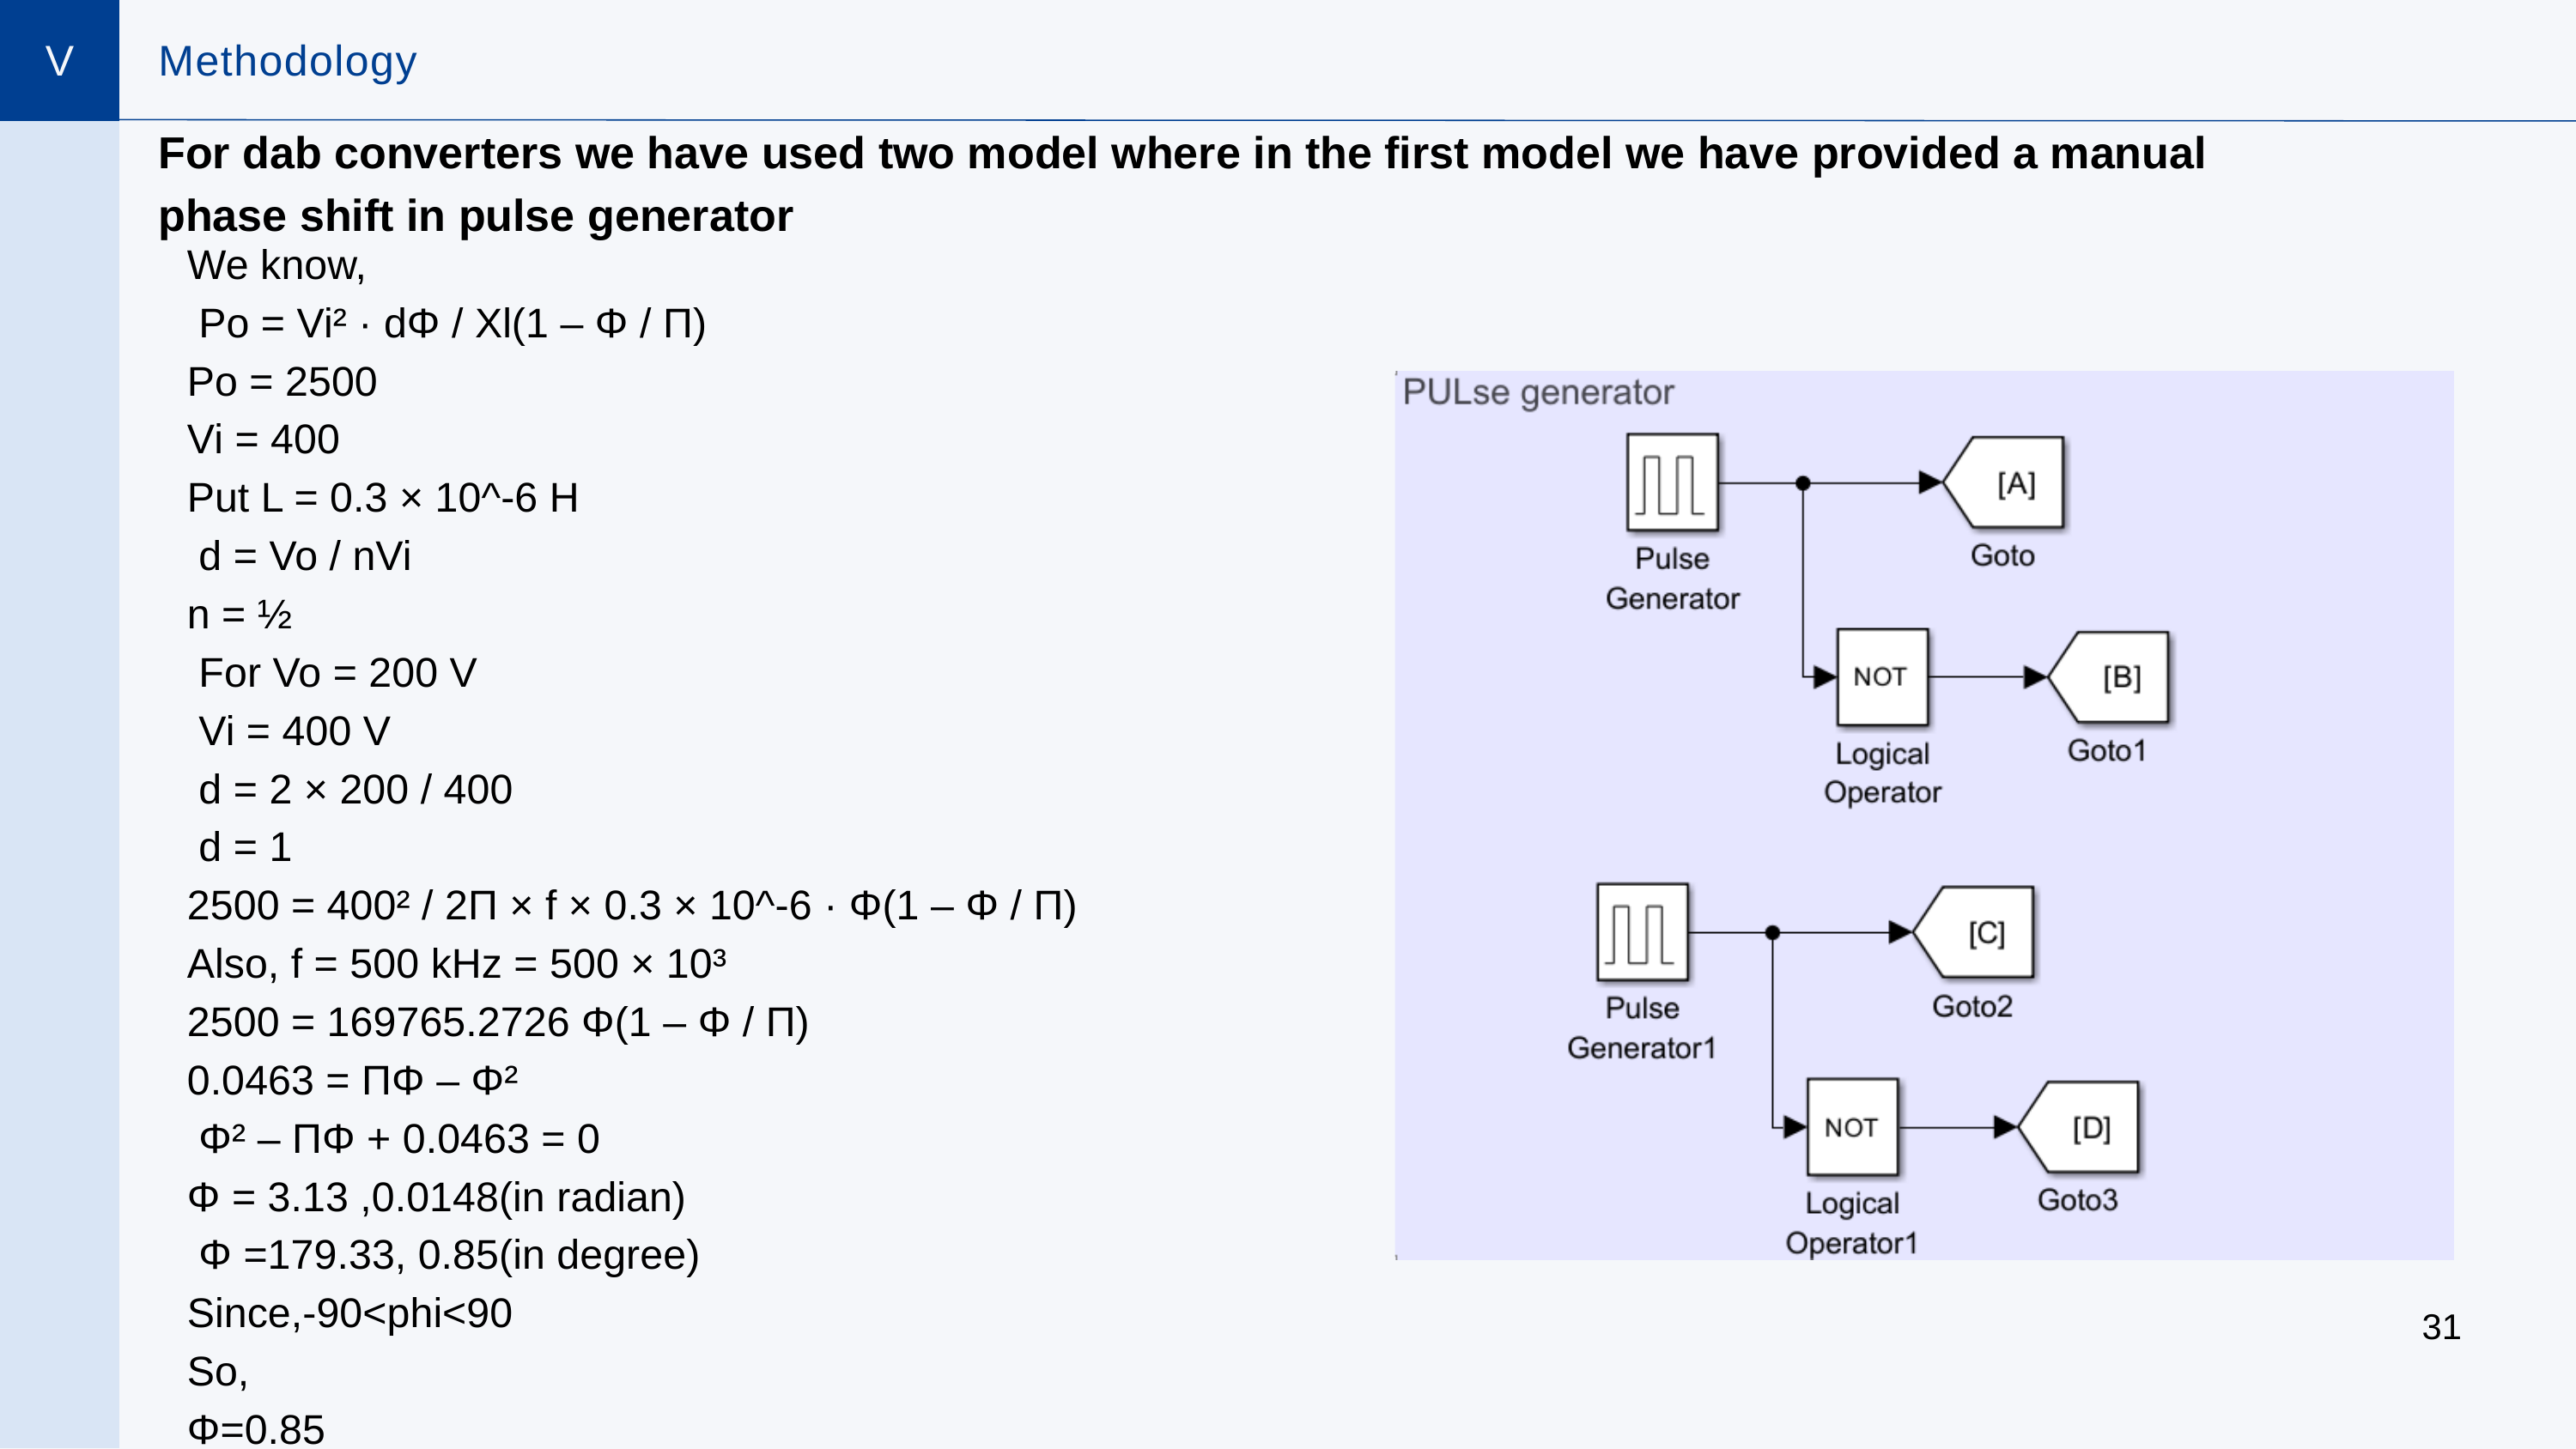

V
Methodology
For dab converters we have used two model where in the first model we have provided a manual phase shift in pulse generator

We know,
 Po = Vi² · dΦ / Xl(1 – Φ / Π)
Po = 2500
Vi = 400
Put L = 0.3 × 10^-6 H
 d = Vo / nVi
n = ½
 For Vo = 200 V
 Vi = 400 V
 d = 2 × 200 / 400
 d = 1
2500 = 400² / 2Π × f × 0.3 × 10^-6 · Φ(1 – Φ / Π)
Also, f = 500 kHz = 500 × 10³
2500 = 169765.2726 Φ(1 – Φ / Π)
0.0463 = ΠΦ – Φ²
 Φ² – ΠΦ + 0.0463 = 0
Φ = 3.13 ,0.0148(in radian)
 Φ =179.33, 0.85(in degree)
Since,-90<phi<90
So,
Φ=0.85

31